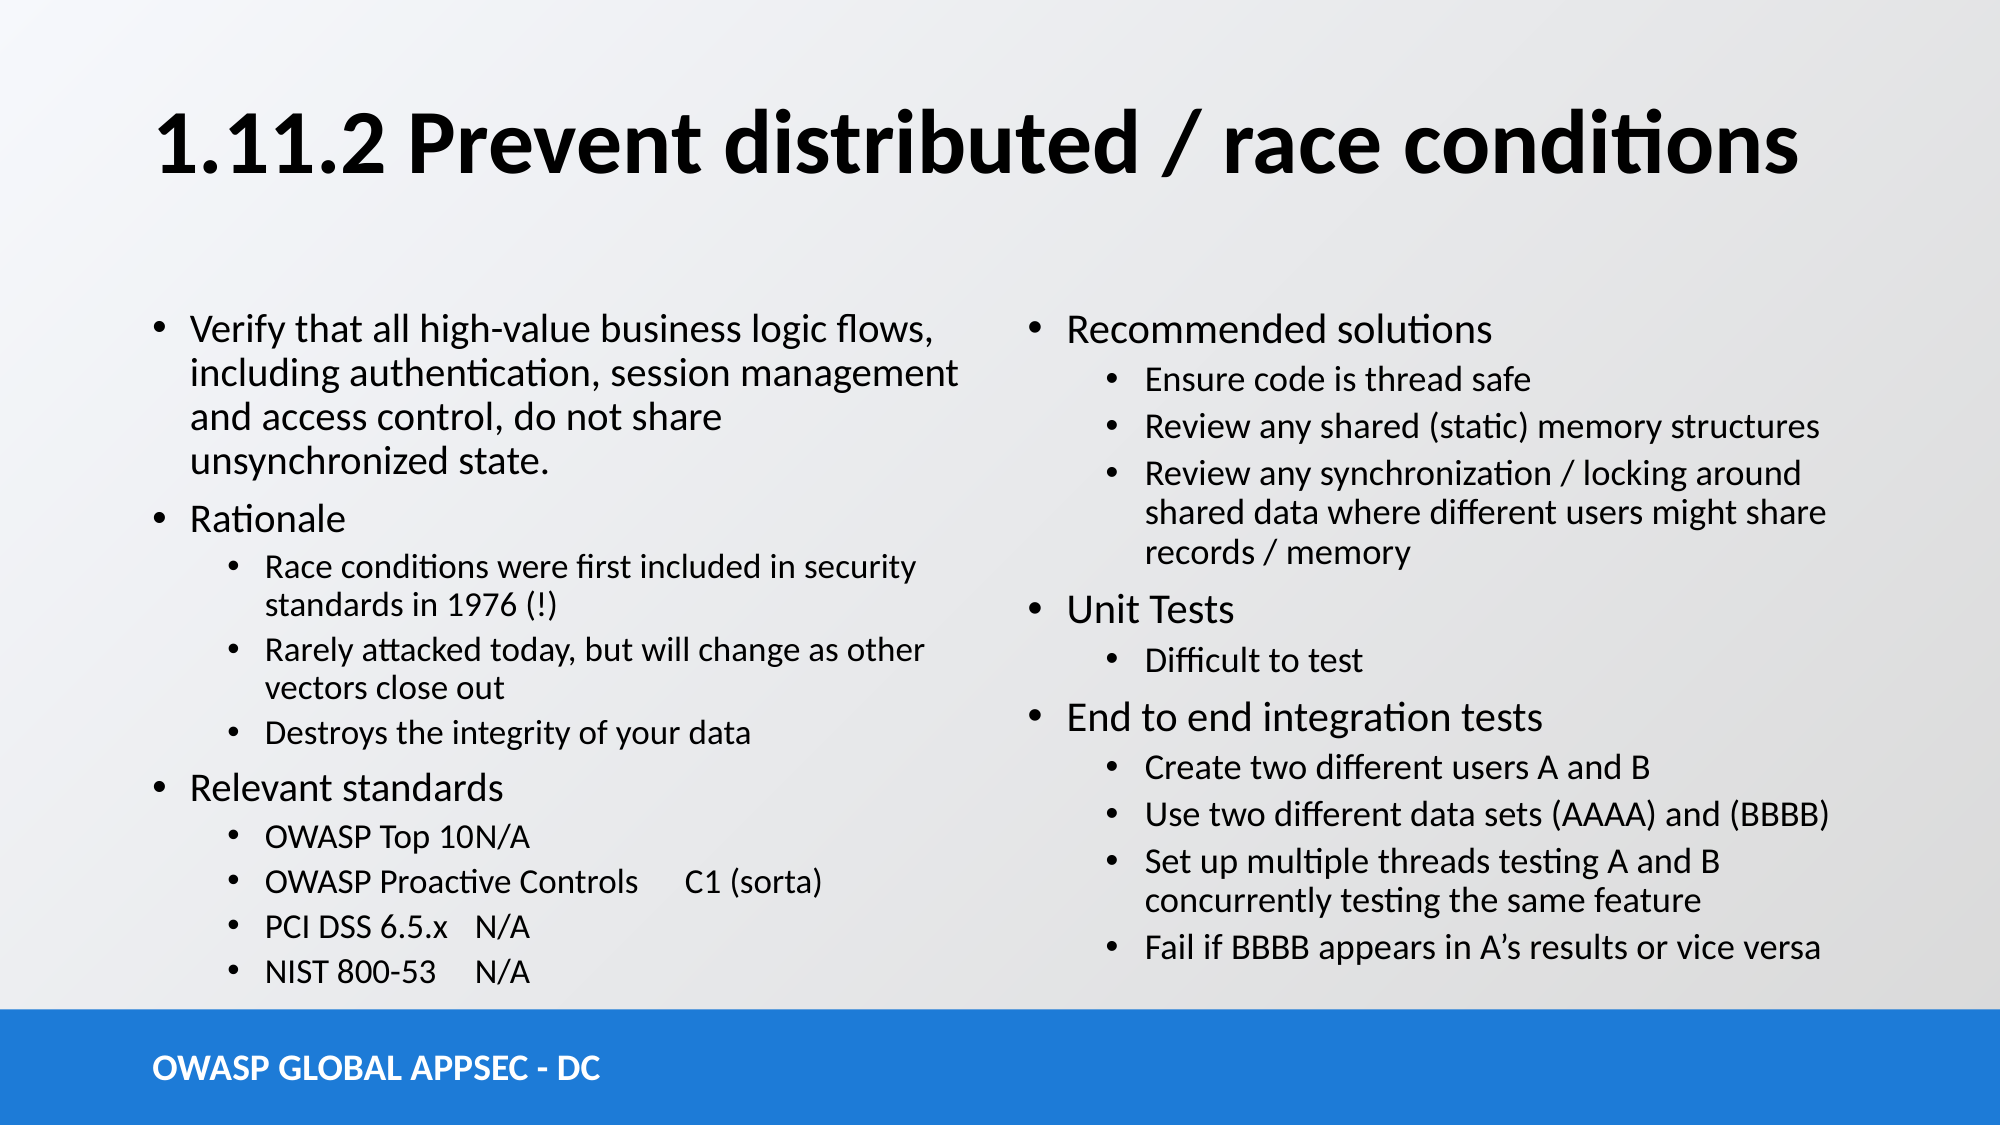

# 1.11.2 Prevent distributed / race conditions
Verify that all high-value business logic flows, including authentication, session management and access control, do not share unsynchronized state.
Rationale
Race conditions were first included in security standards in 1976 (!)
Rarely attacked today, but will change as other vectors close out
Destroys the integrity of your data
Relevant standards
OWASP Top 10		N/A
OWASP Proactive Controls	C1 (sorta)
PCI DSS 6.5.x			N/A
NIST 800-53			N/A

Recommended solutions
Ensure code is thread safe
Review any shared (static) memory structures
Review any synchronization / locking around shared data where different users might share records / memory
Unit Tests
Difficult to test
End to end integration tests
Create two different users A and B
Use two different data sets (AAAA) and (BBBB)
Set up multiple threads testing A and B concurrently testing the same feature
Fail if BBBB appears in A’s results or vice versa